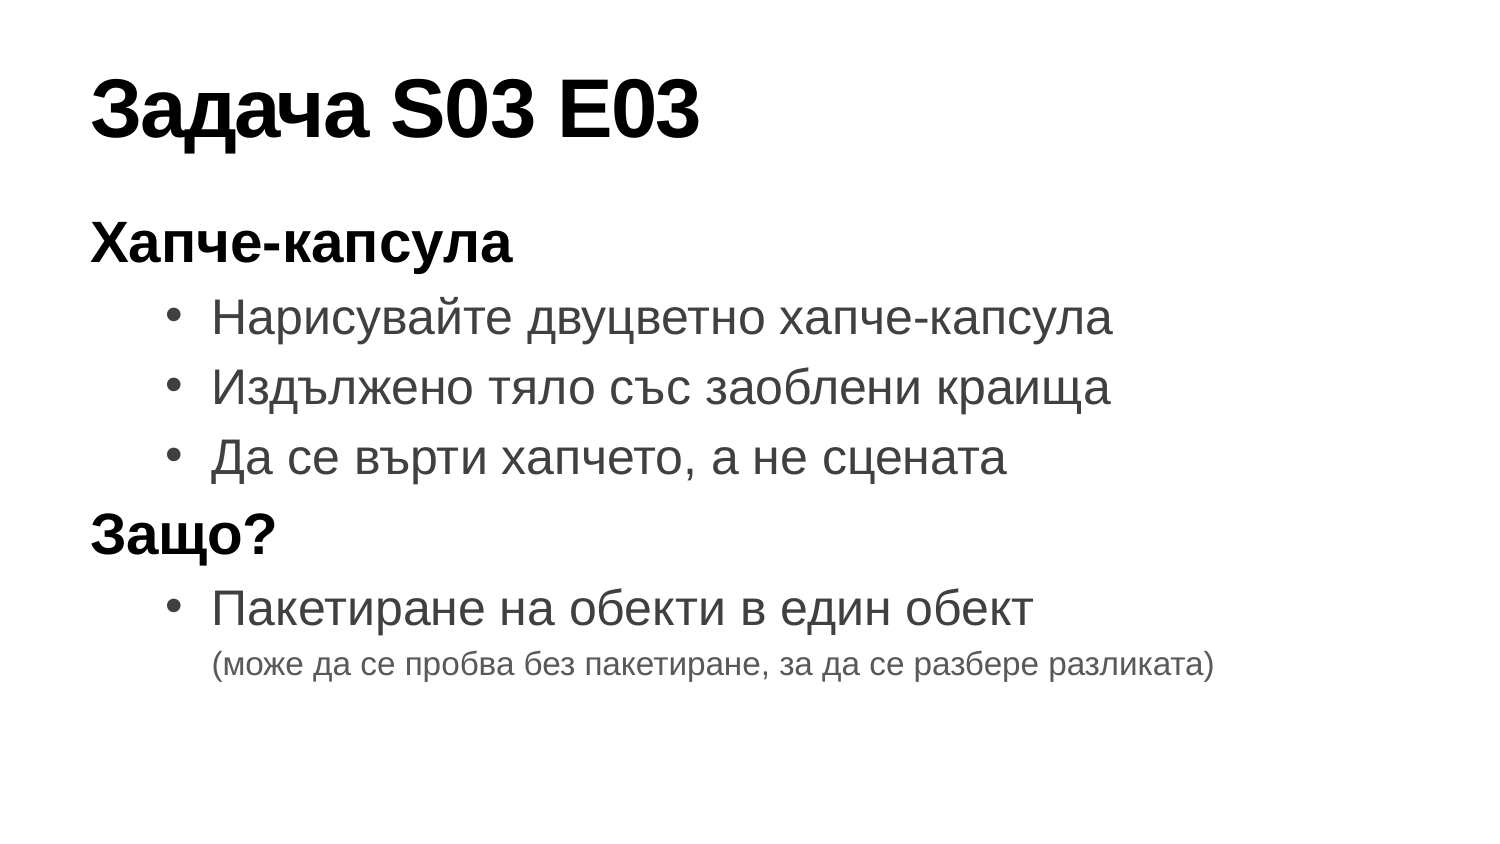

# Задача S03 E03
Хапче-капсула
Нарисувайте двуцветно хапче-капсула
Издължено тяло със заоблени краища
Да се върти хапчето, а не сцената
Защо?
Пакетиране на обекти в един обект
(може да се пробва без пакетиране, за да се разбере разликата)